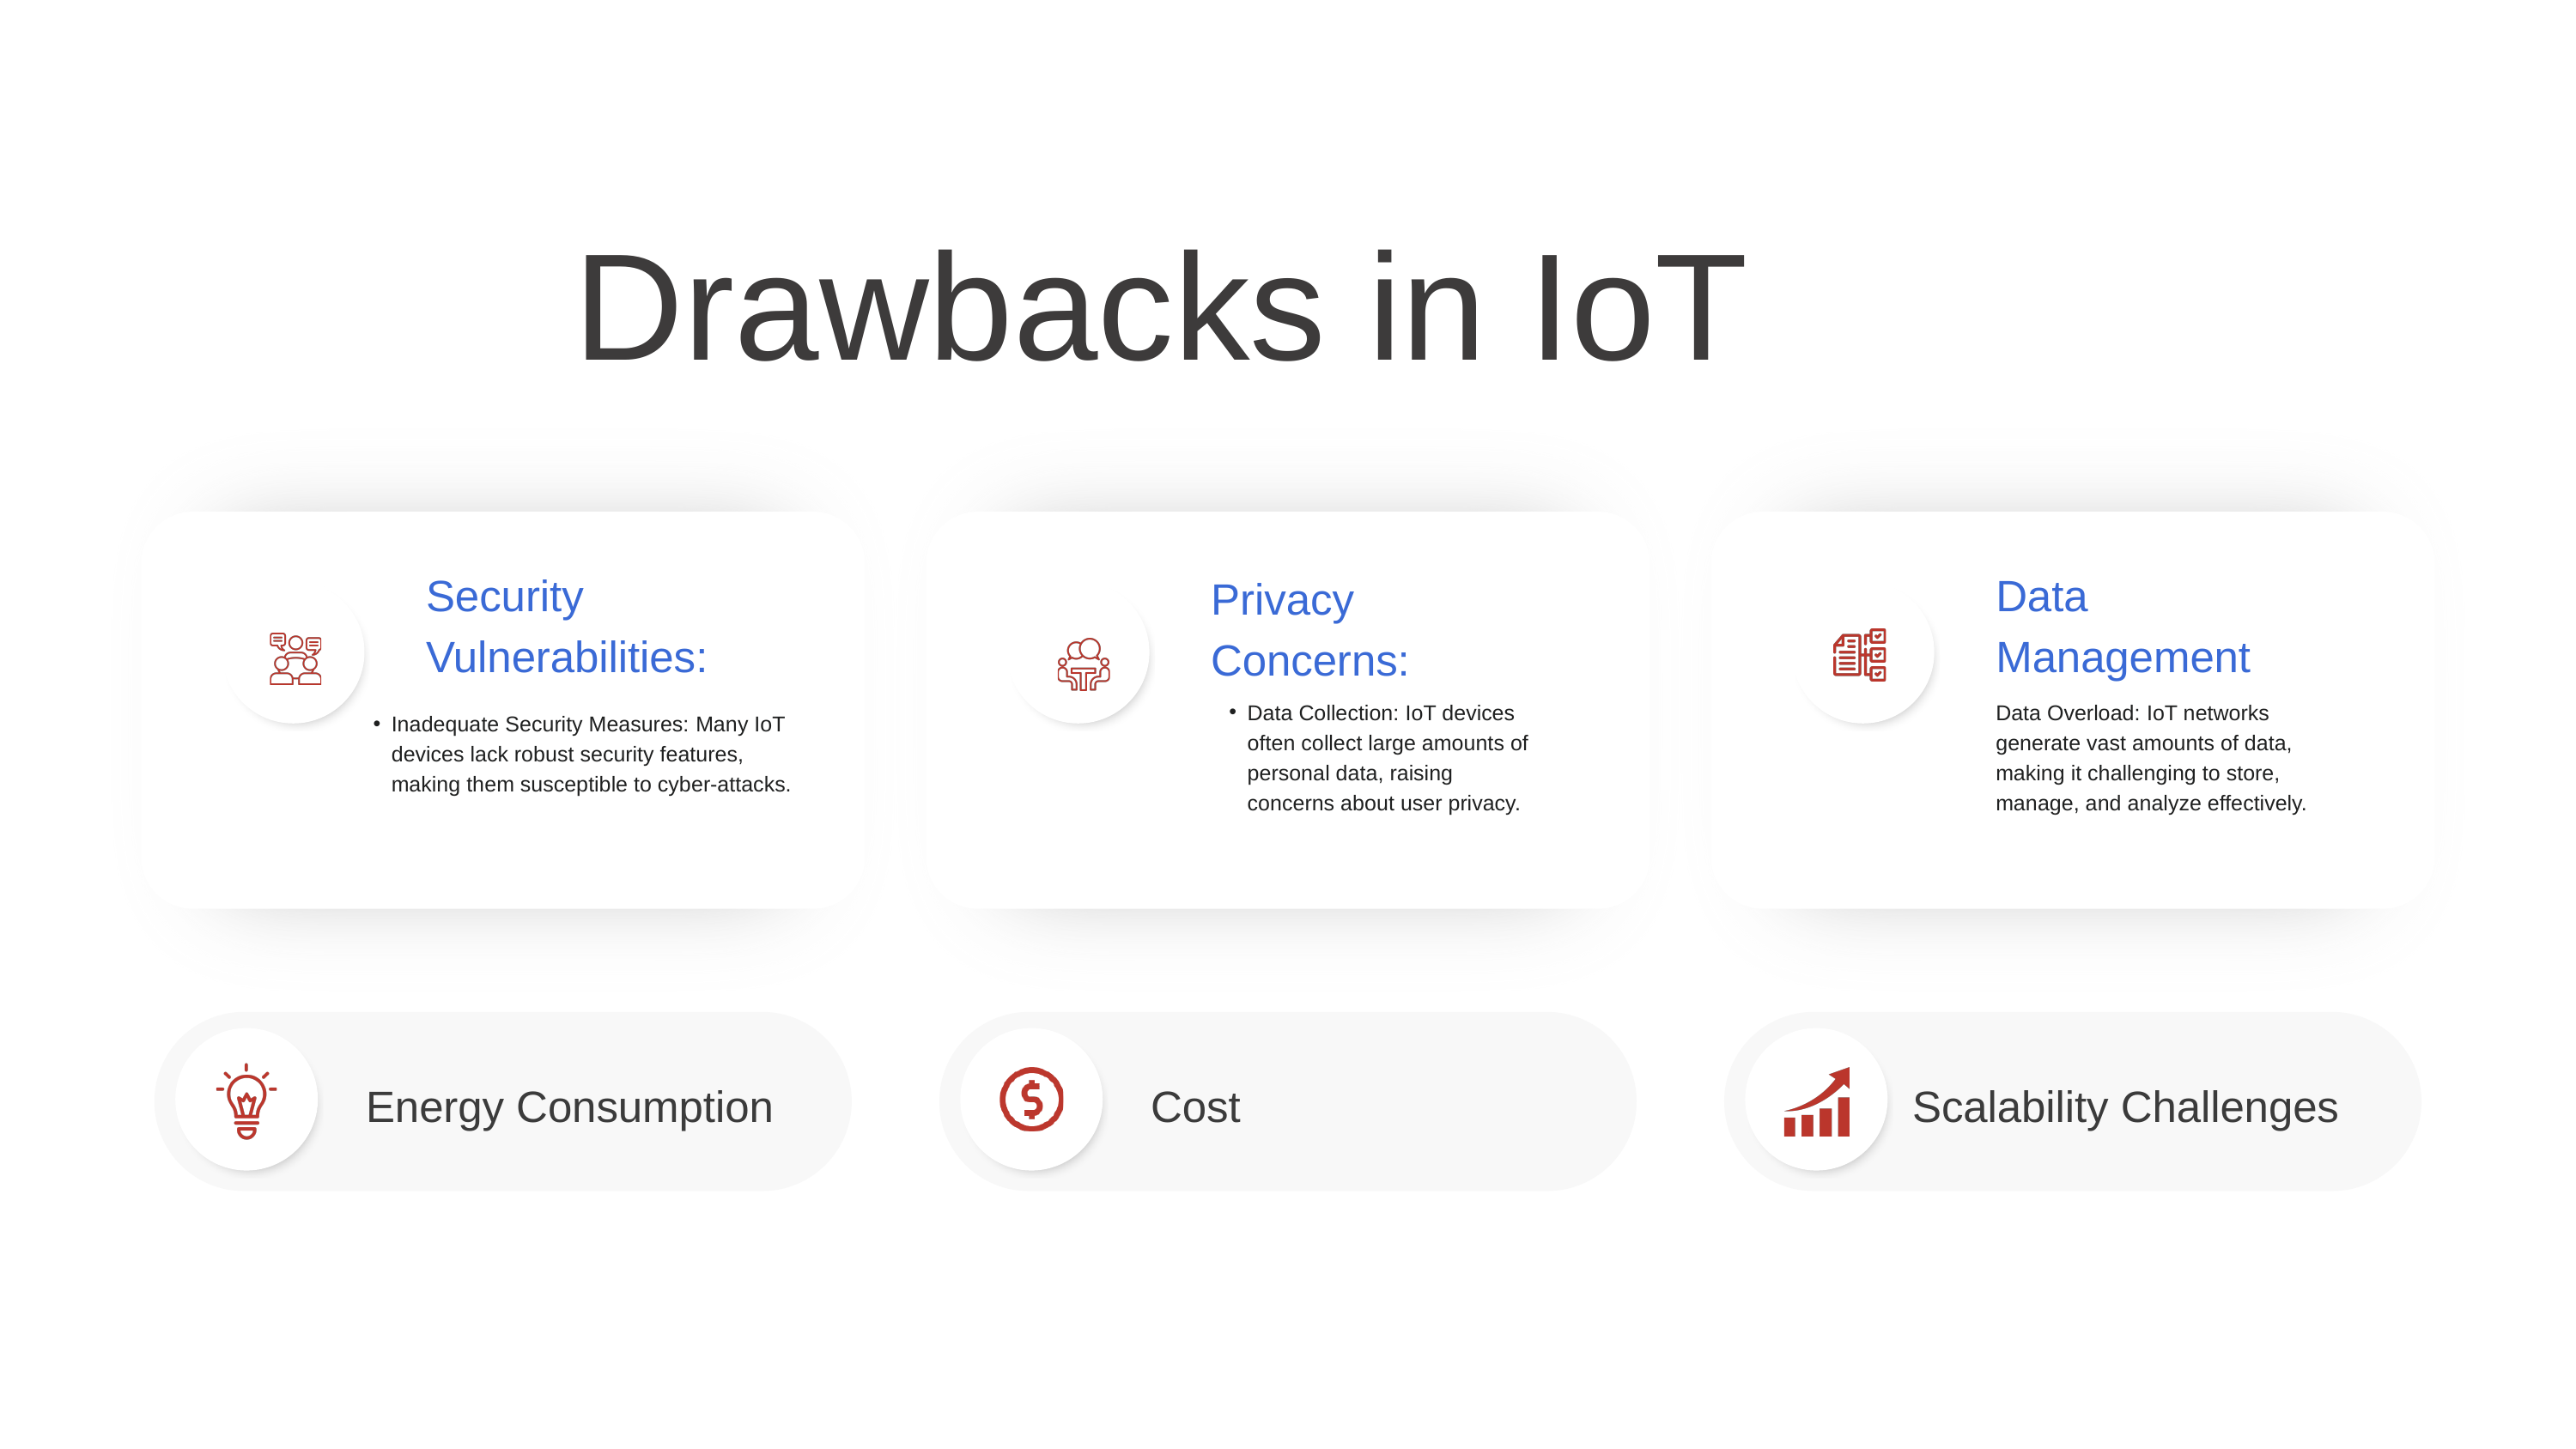

Drawbacks in IoT

Security Vulnerabilities:
Data Management
Privacy Concerns:

Data Collection: IoT devices often collect large amounts of personal data, raising concerns about user privacy.
Data Overload: IoT networks generate vast amounts of data, making it challenging to store, manage, and analyze effectively.
Inadequate Security Measures: Many IoT devices lack robust security features, making them susceptible to cyber-attacks.

Energy Consumption
Cost
Scalability Challenges